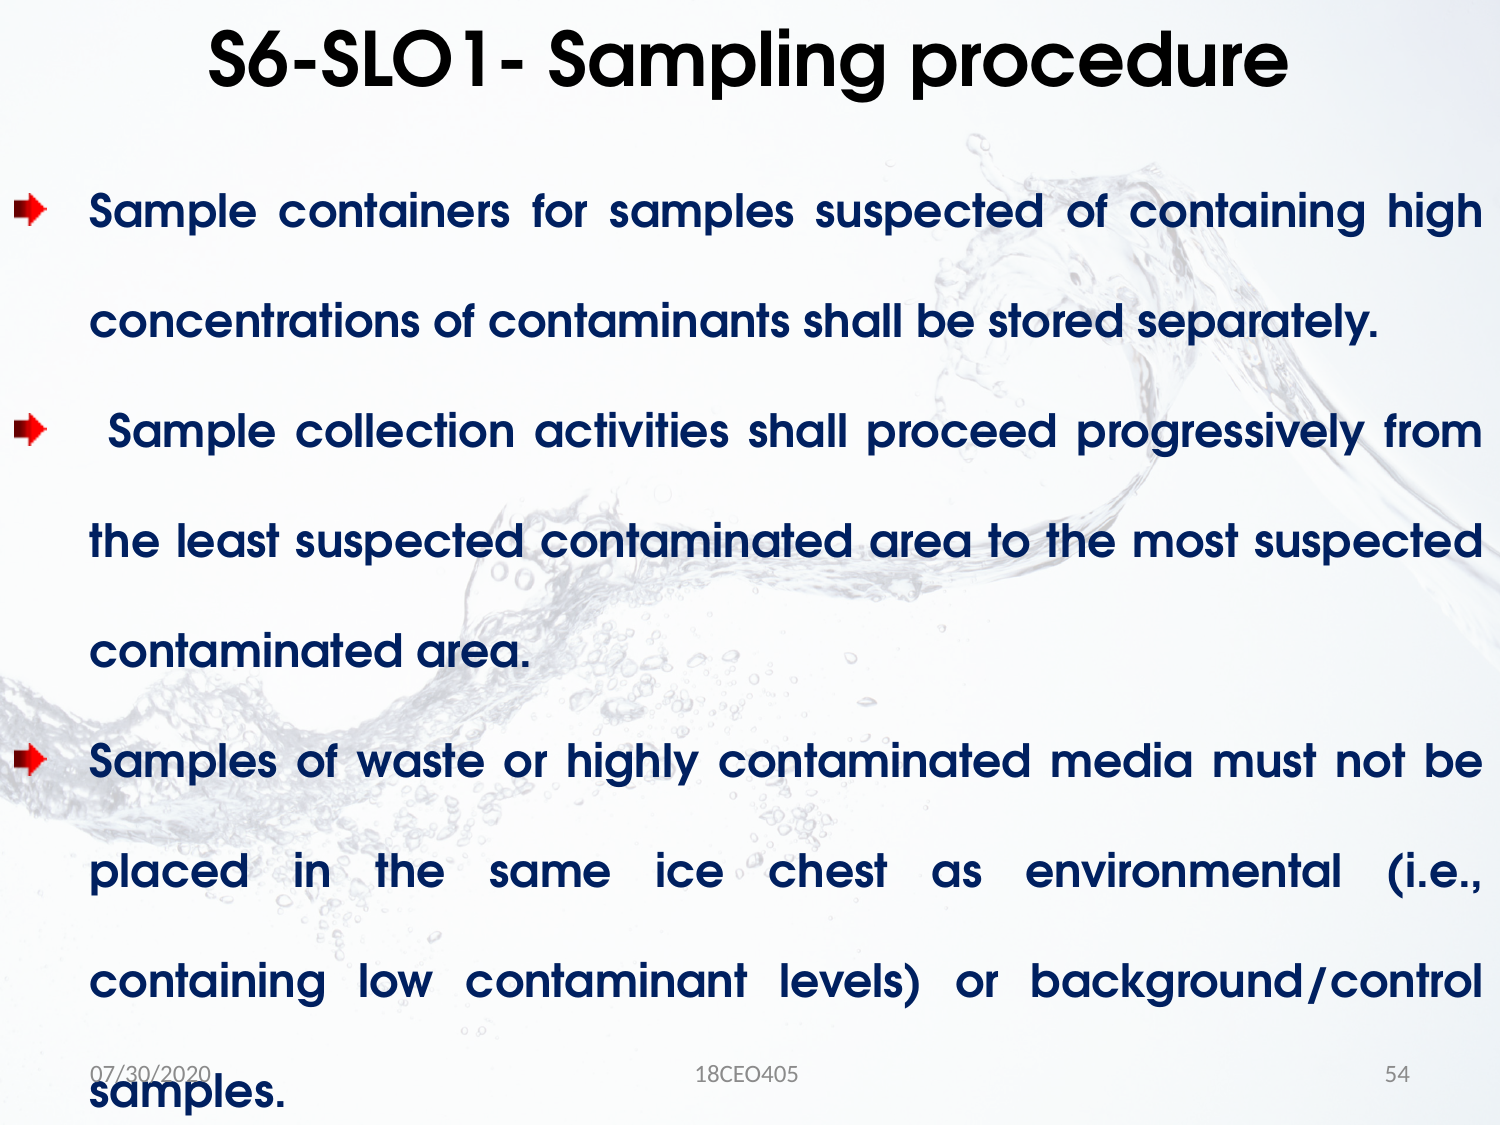

S6-SLO1- Sampling procedure
Sample containers for samples suspected of containing high concentrations of contaminants shall be stored separately.
 Sample collection activities shall proceed progressively from the least suspected contaminated area to the most suspected contaminated area.
Samples of waste or highly contaminated media must not be placed in the same ice chest as environmental (i.e., containing low contaminant levels) or background/control samples.

07/30/2020
18CEO405
54